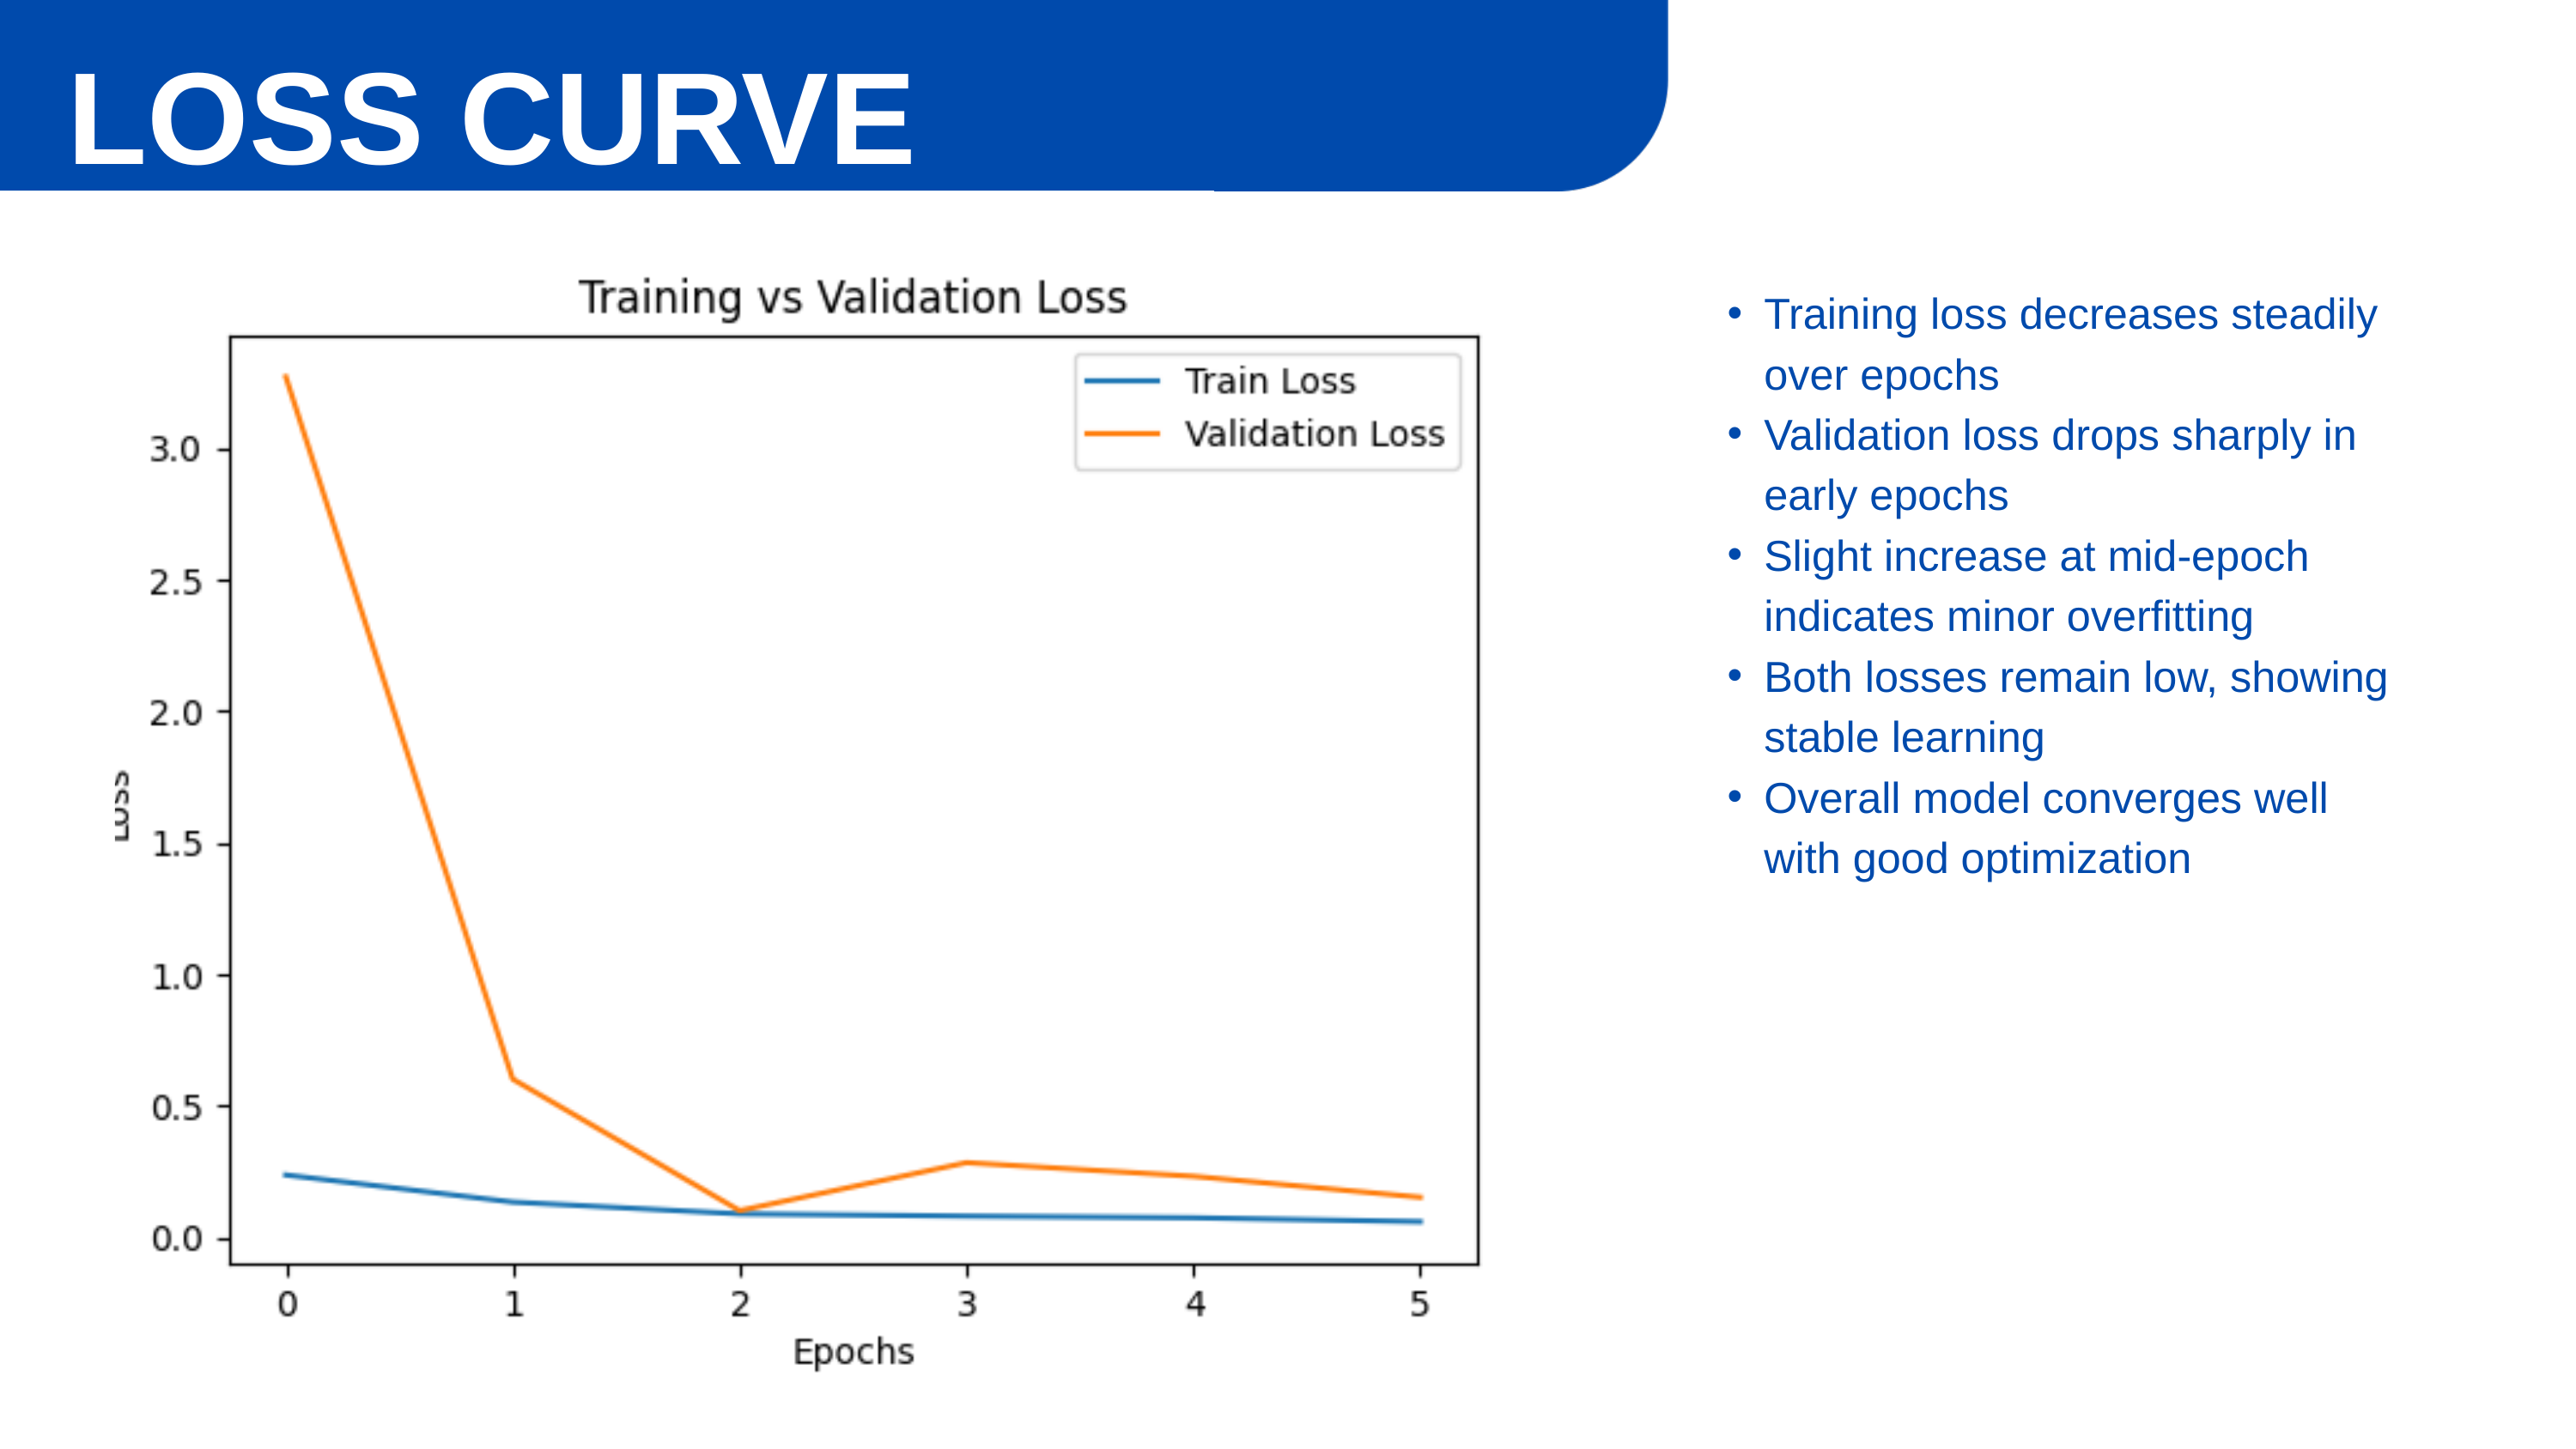

LOSS CURVE

Training loss decreases steadily over epochs
Validation loss drops sharply in early epochs
Slight increase at mid-epoch indicates minor overfitting
Both losses remain low, showing stable learning
Overall model converges well with good optimization